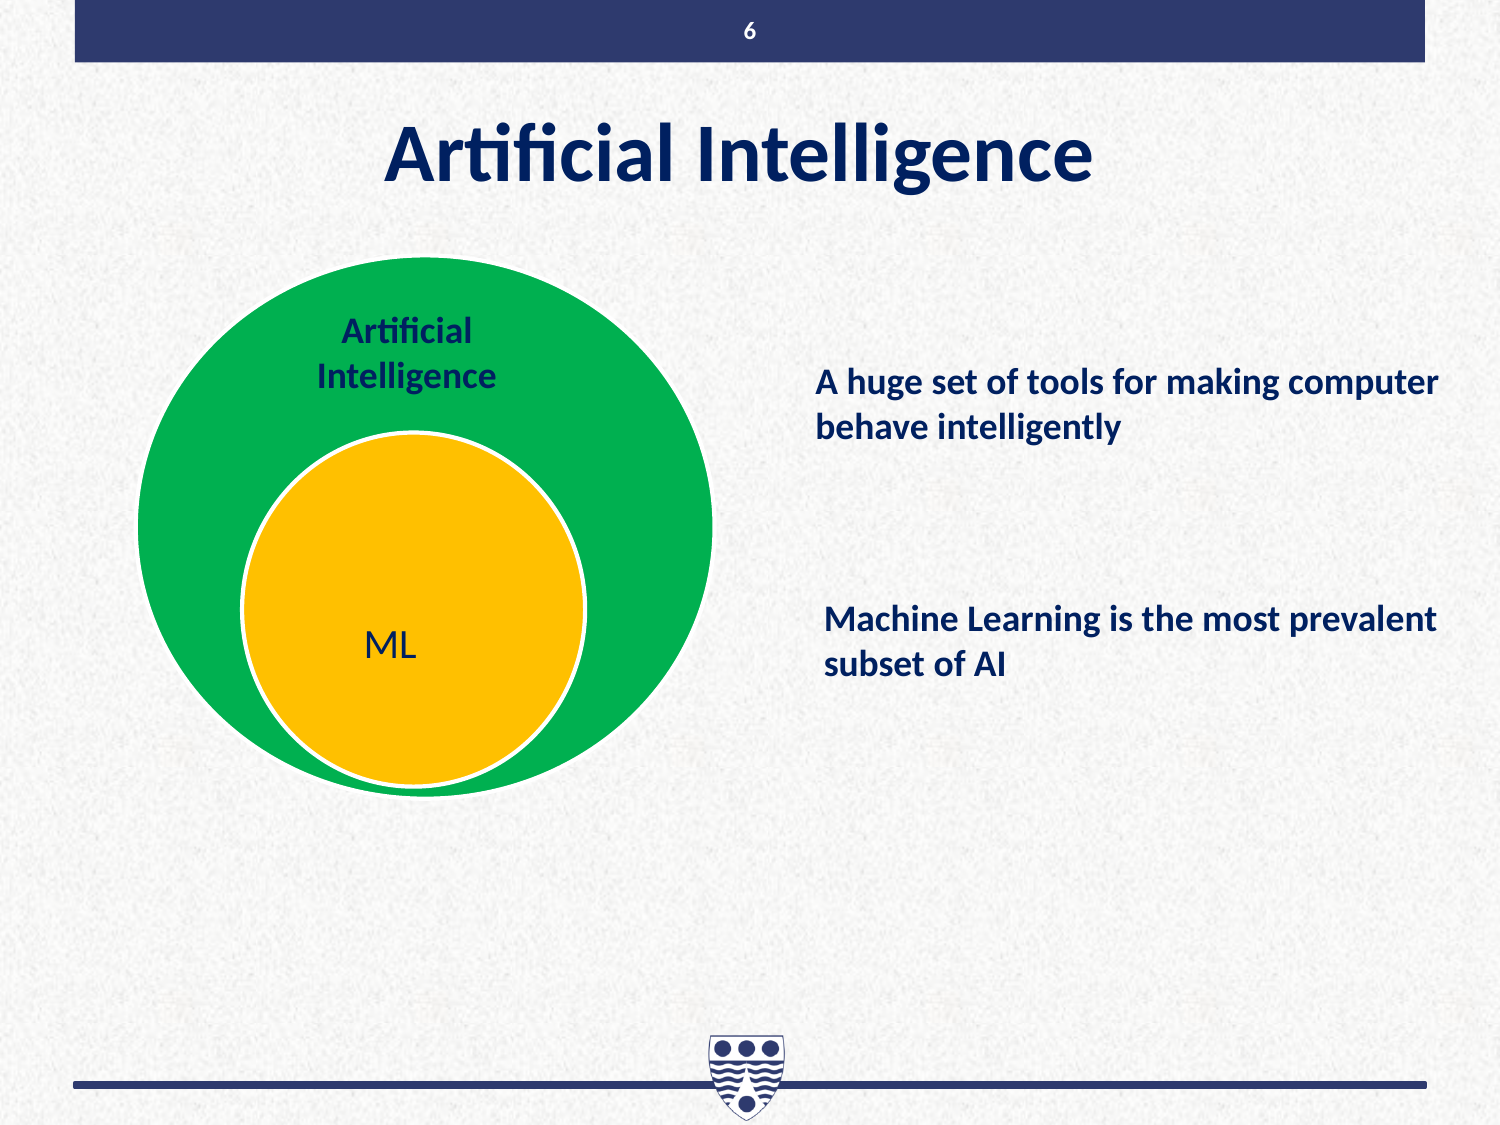

6
# Artificial Intelligence

Artificial Intelligence
A huge set of tools for making computer behave intelligently
	        ML
Machine Learning is the most prevalent subset of AI